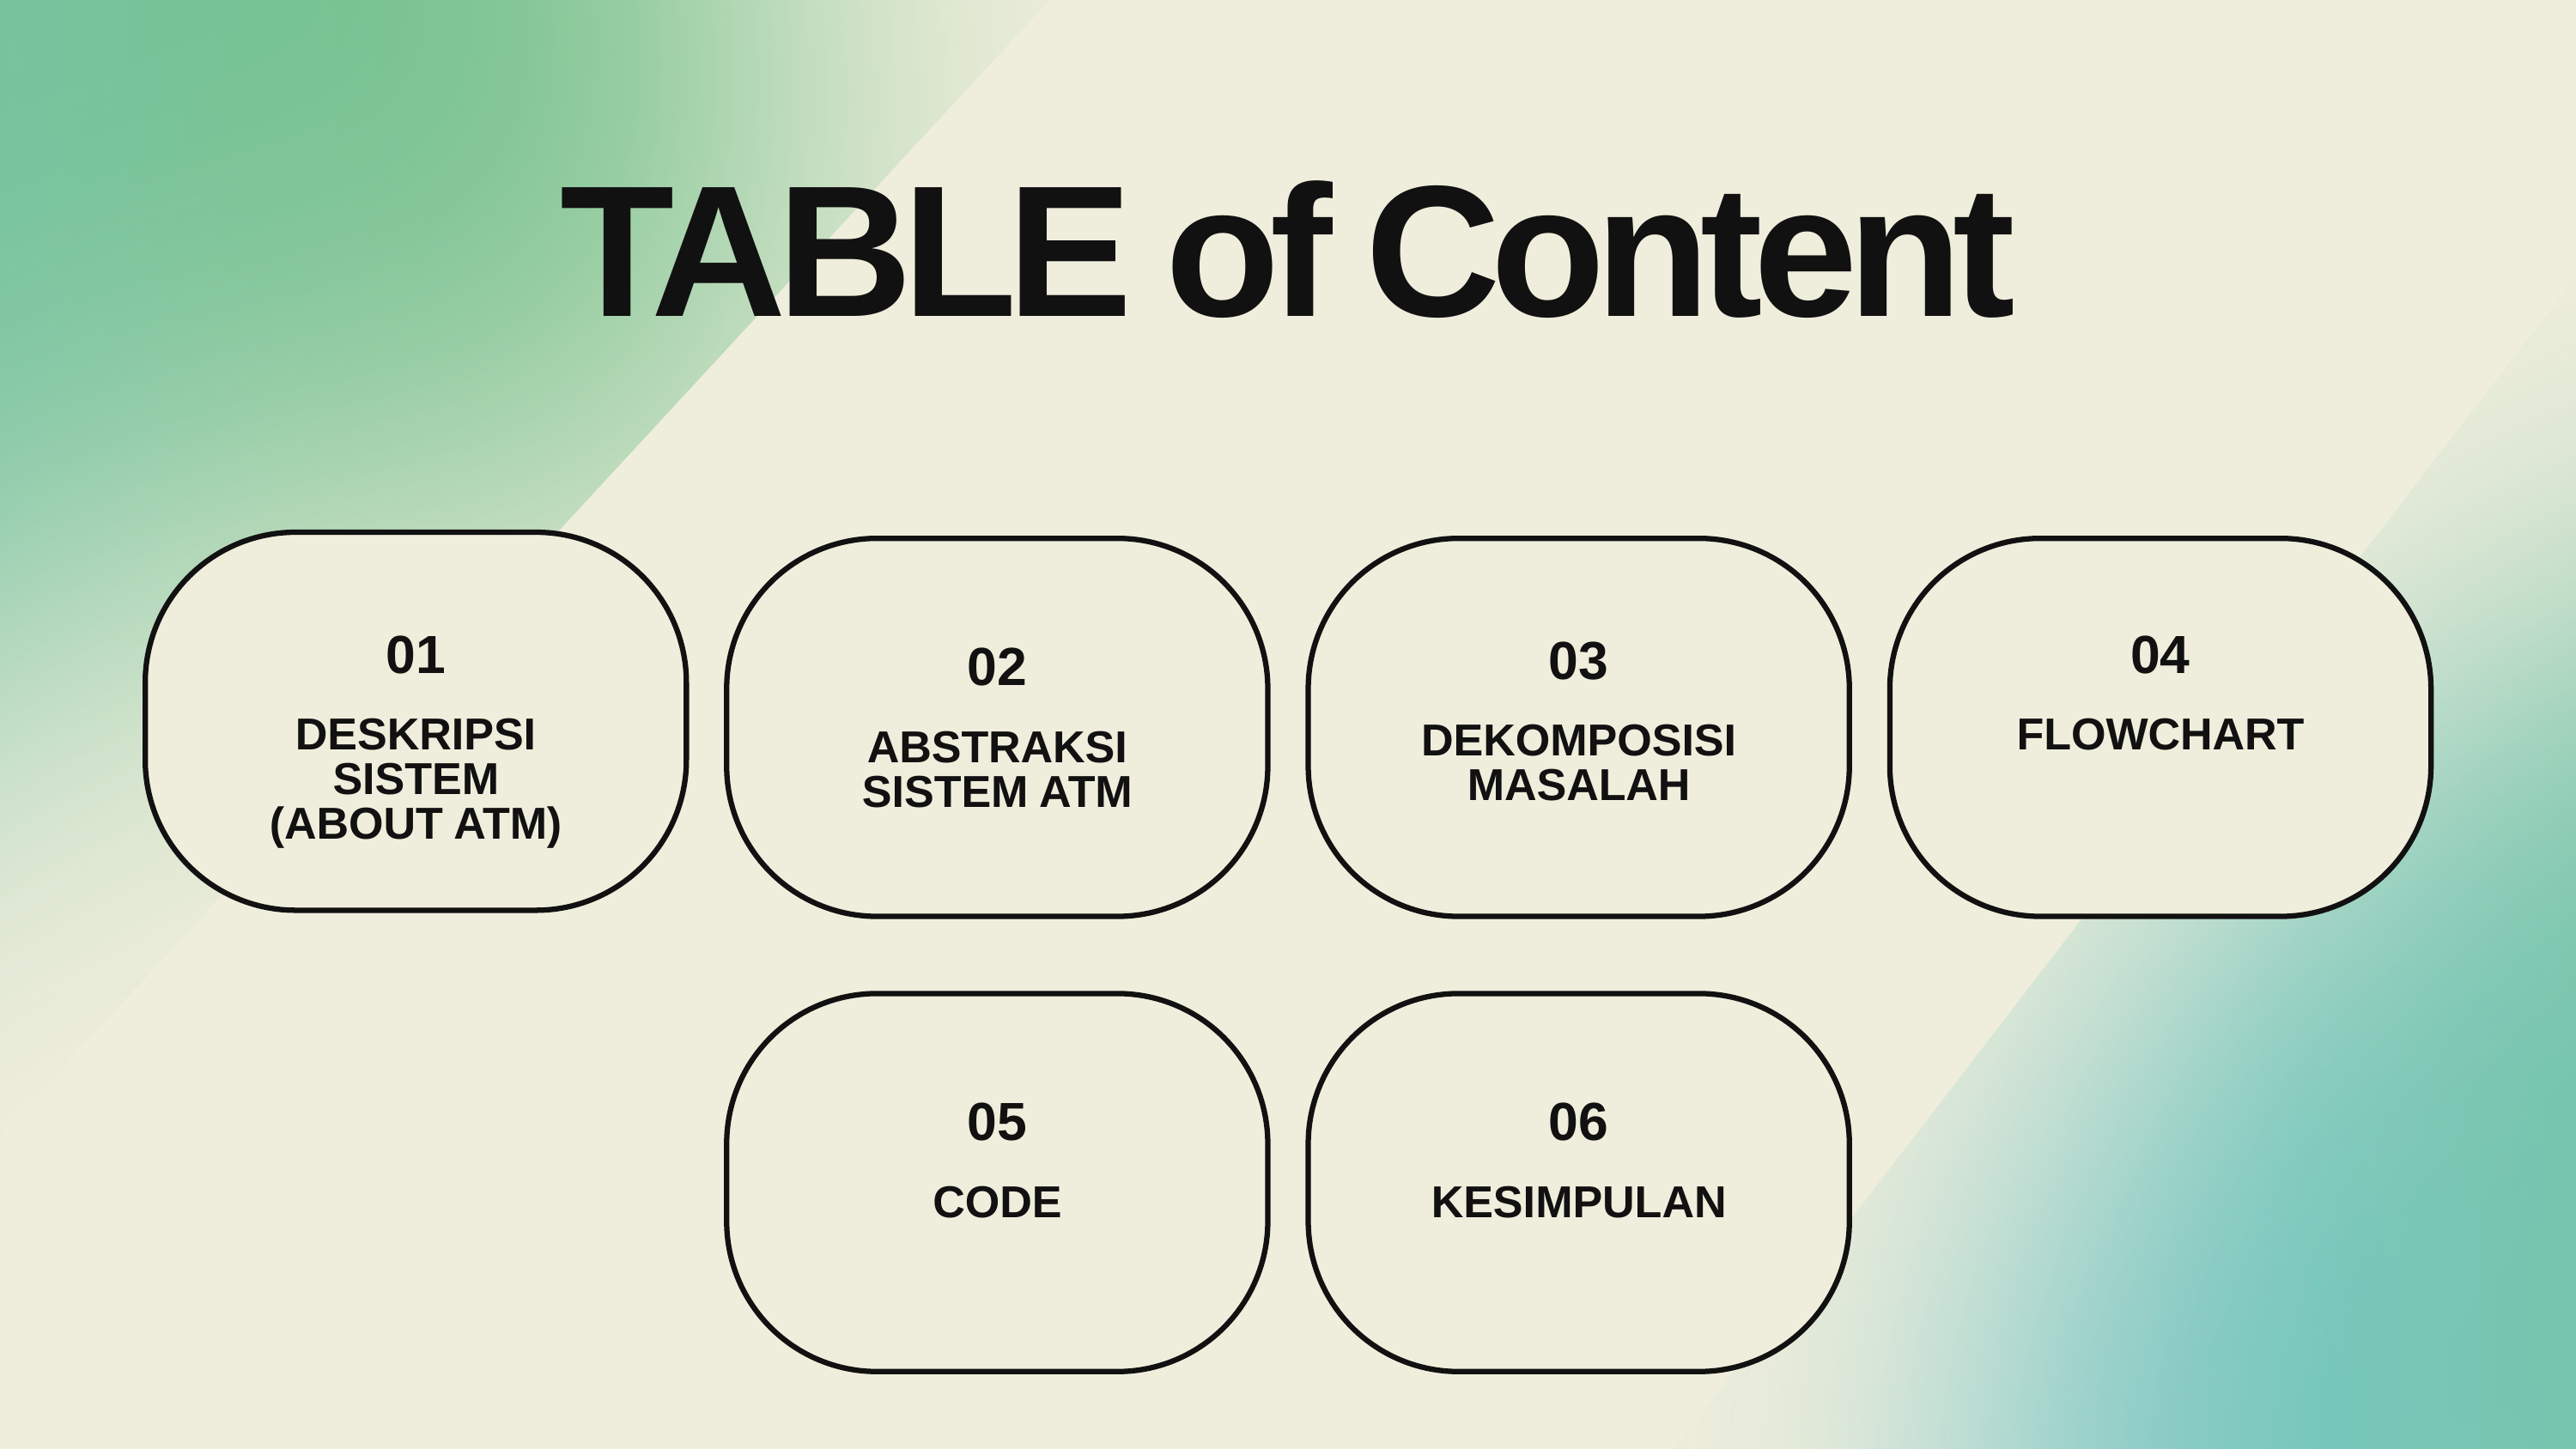

TABLE of Content

01
04
03
02
DESKRIPSI SISTEM (ABOUT ATM)
FLOWCHART
DEKOMPOSISI MASALAH
ABSTRAKSI SISTEM ATM

05
06
CODE
KESIMPULAN